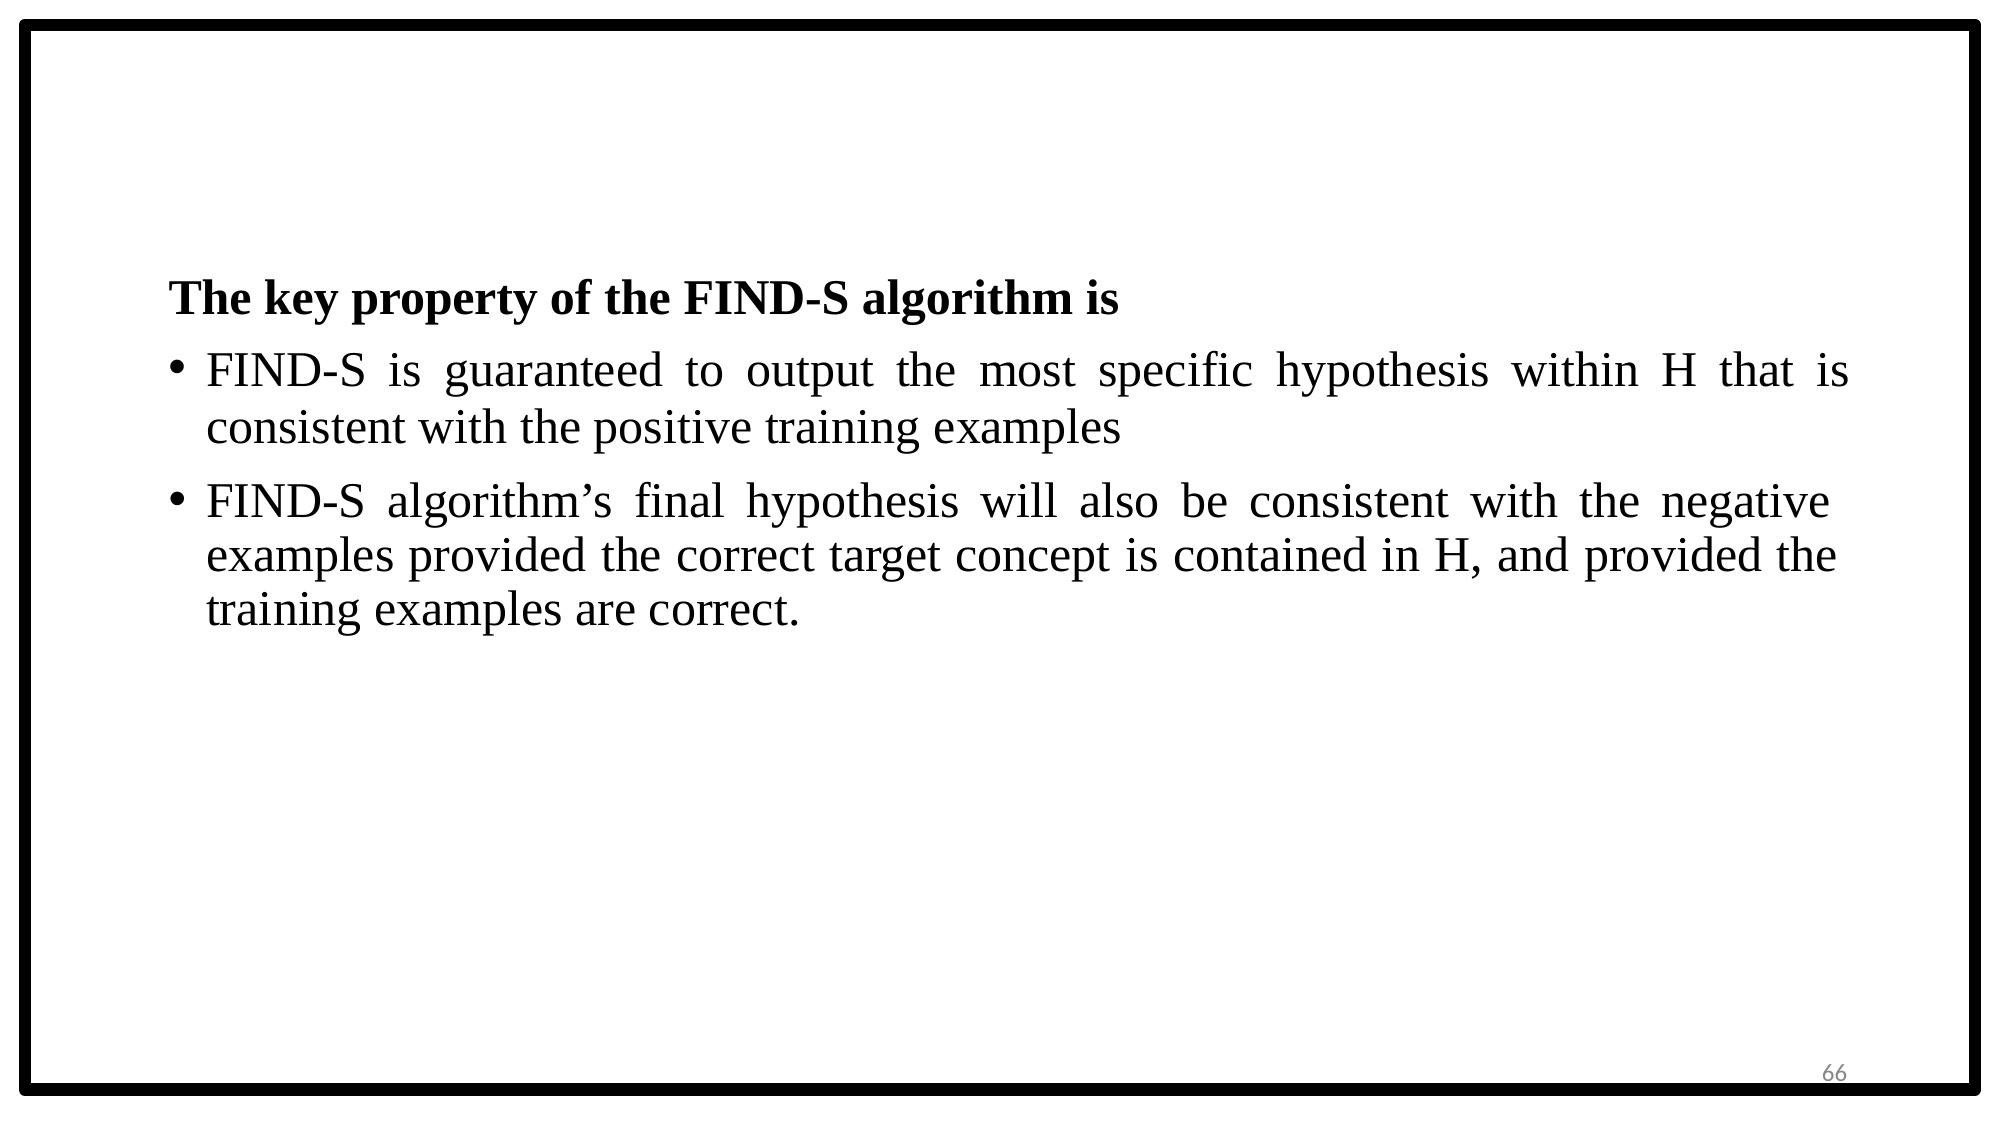

The key property of the FIND-S algorithm is
FIND-S is guaranteed to output the most specific hypothesis within H that is
consistent with the positive training examples
FIND-S algorithm’s final hypothesis will also be consistent with the negative  examples provided the correct target concept is contained in H, and provided the  training examples are correct.
66